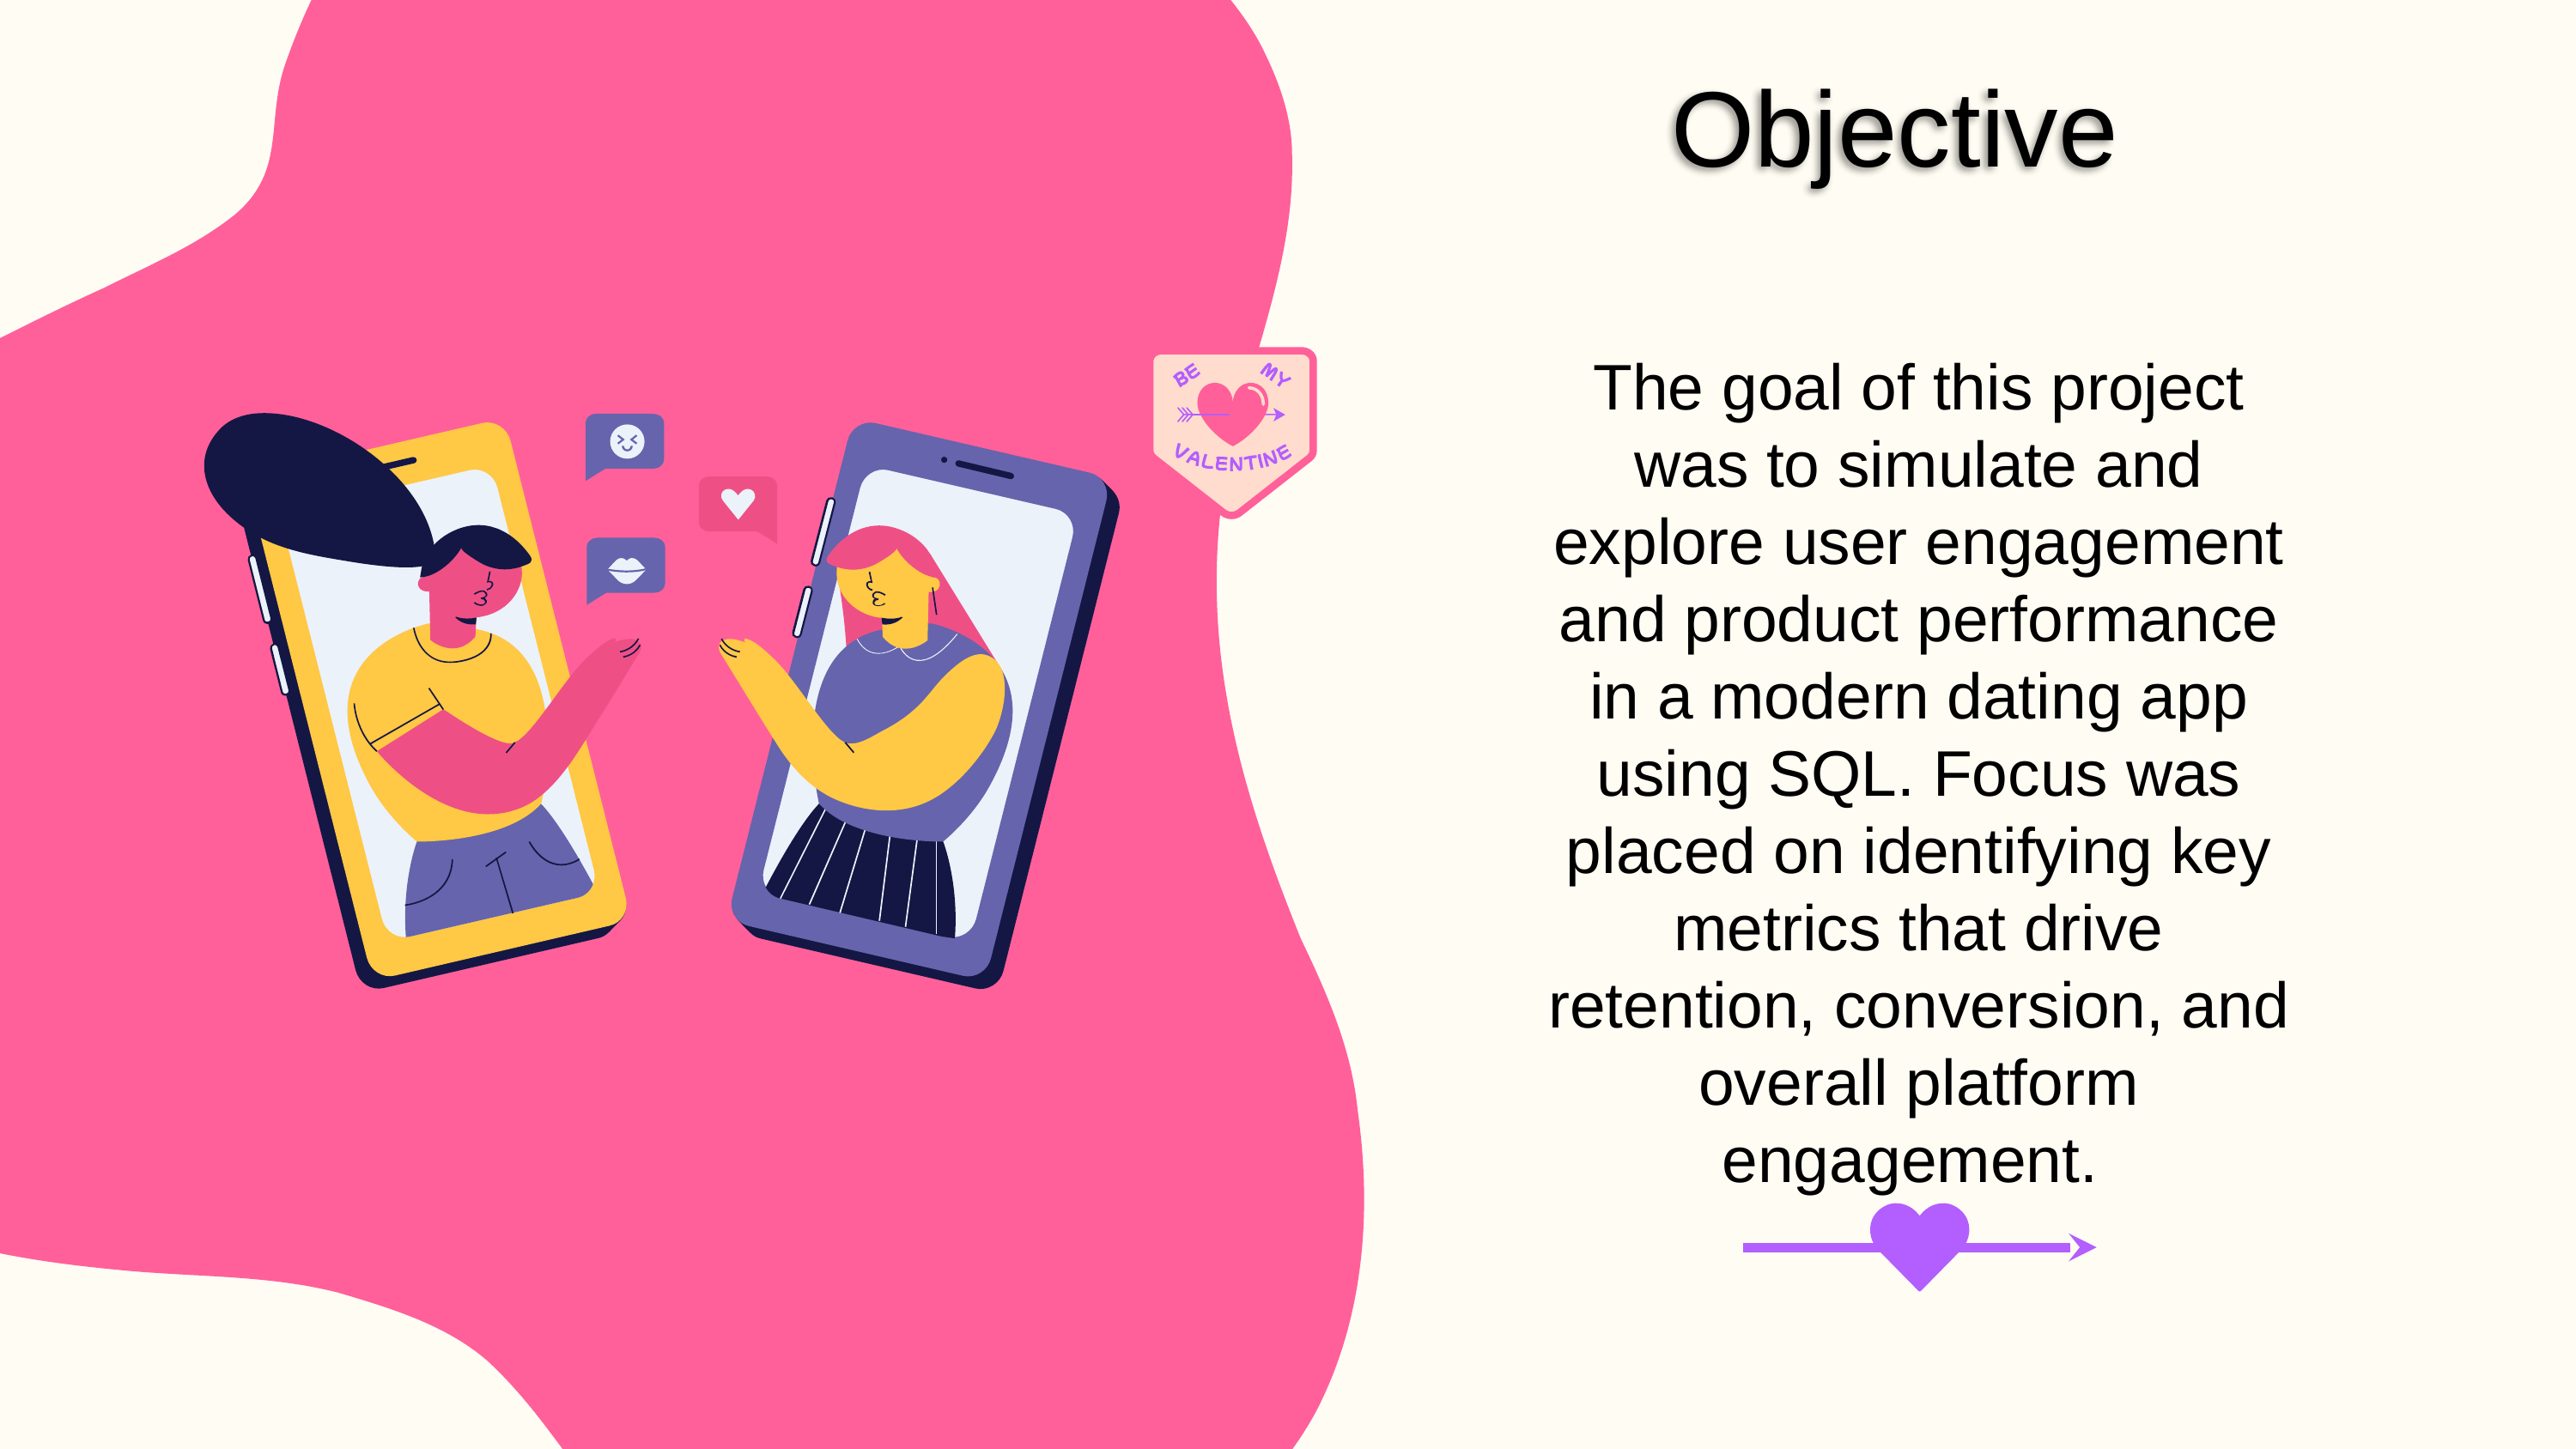

Objective

The goal of this project was to simulate and explore user engagement and product performance in a modern dating app using SQL. Focus was placed on identifying key metrics that drive retention, conversion, and overall platform engagement.